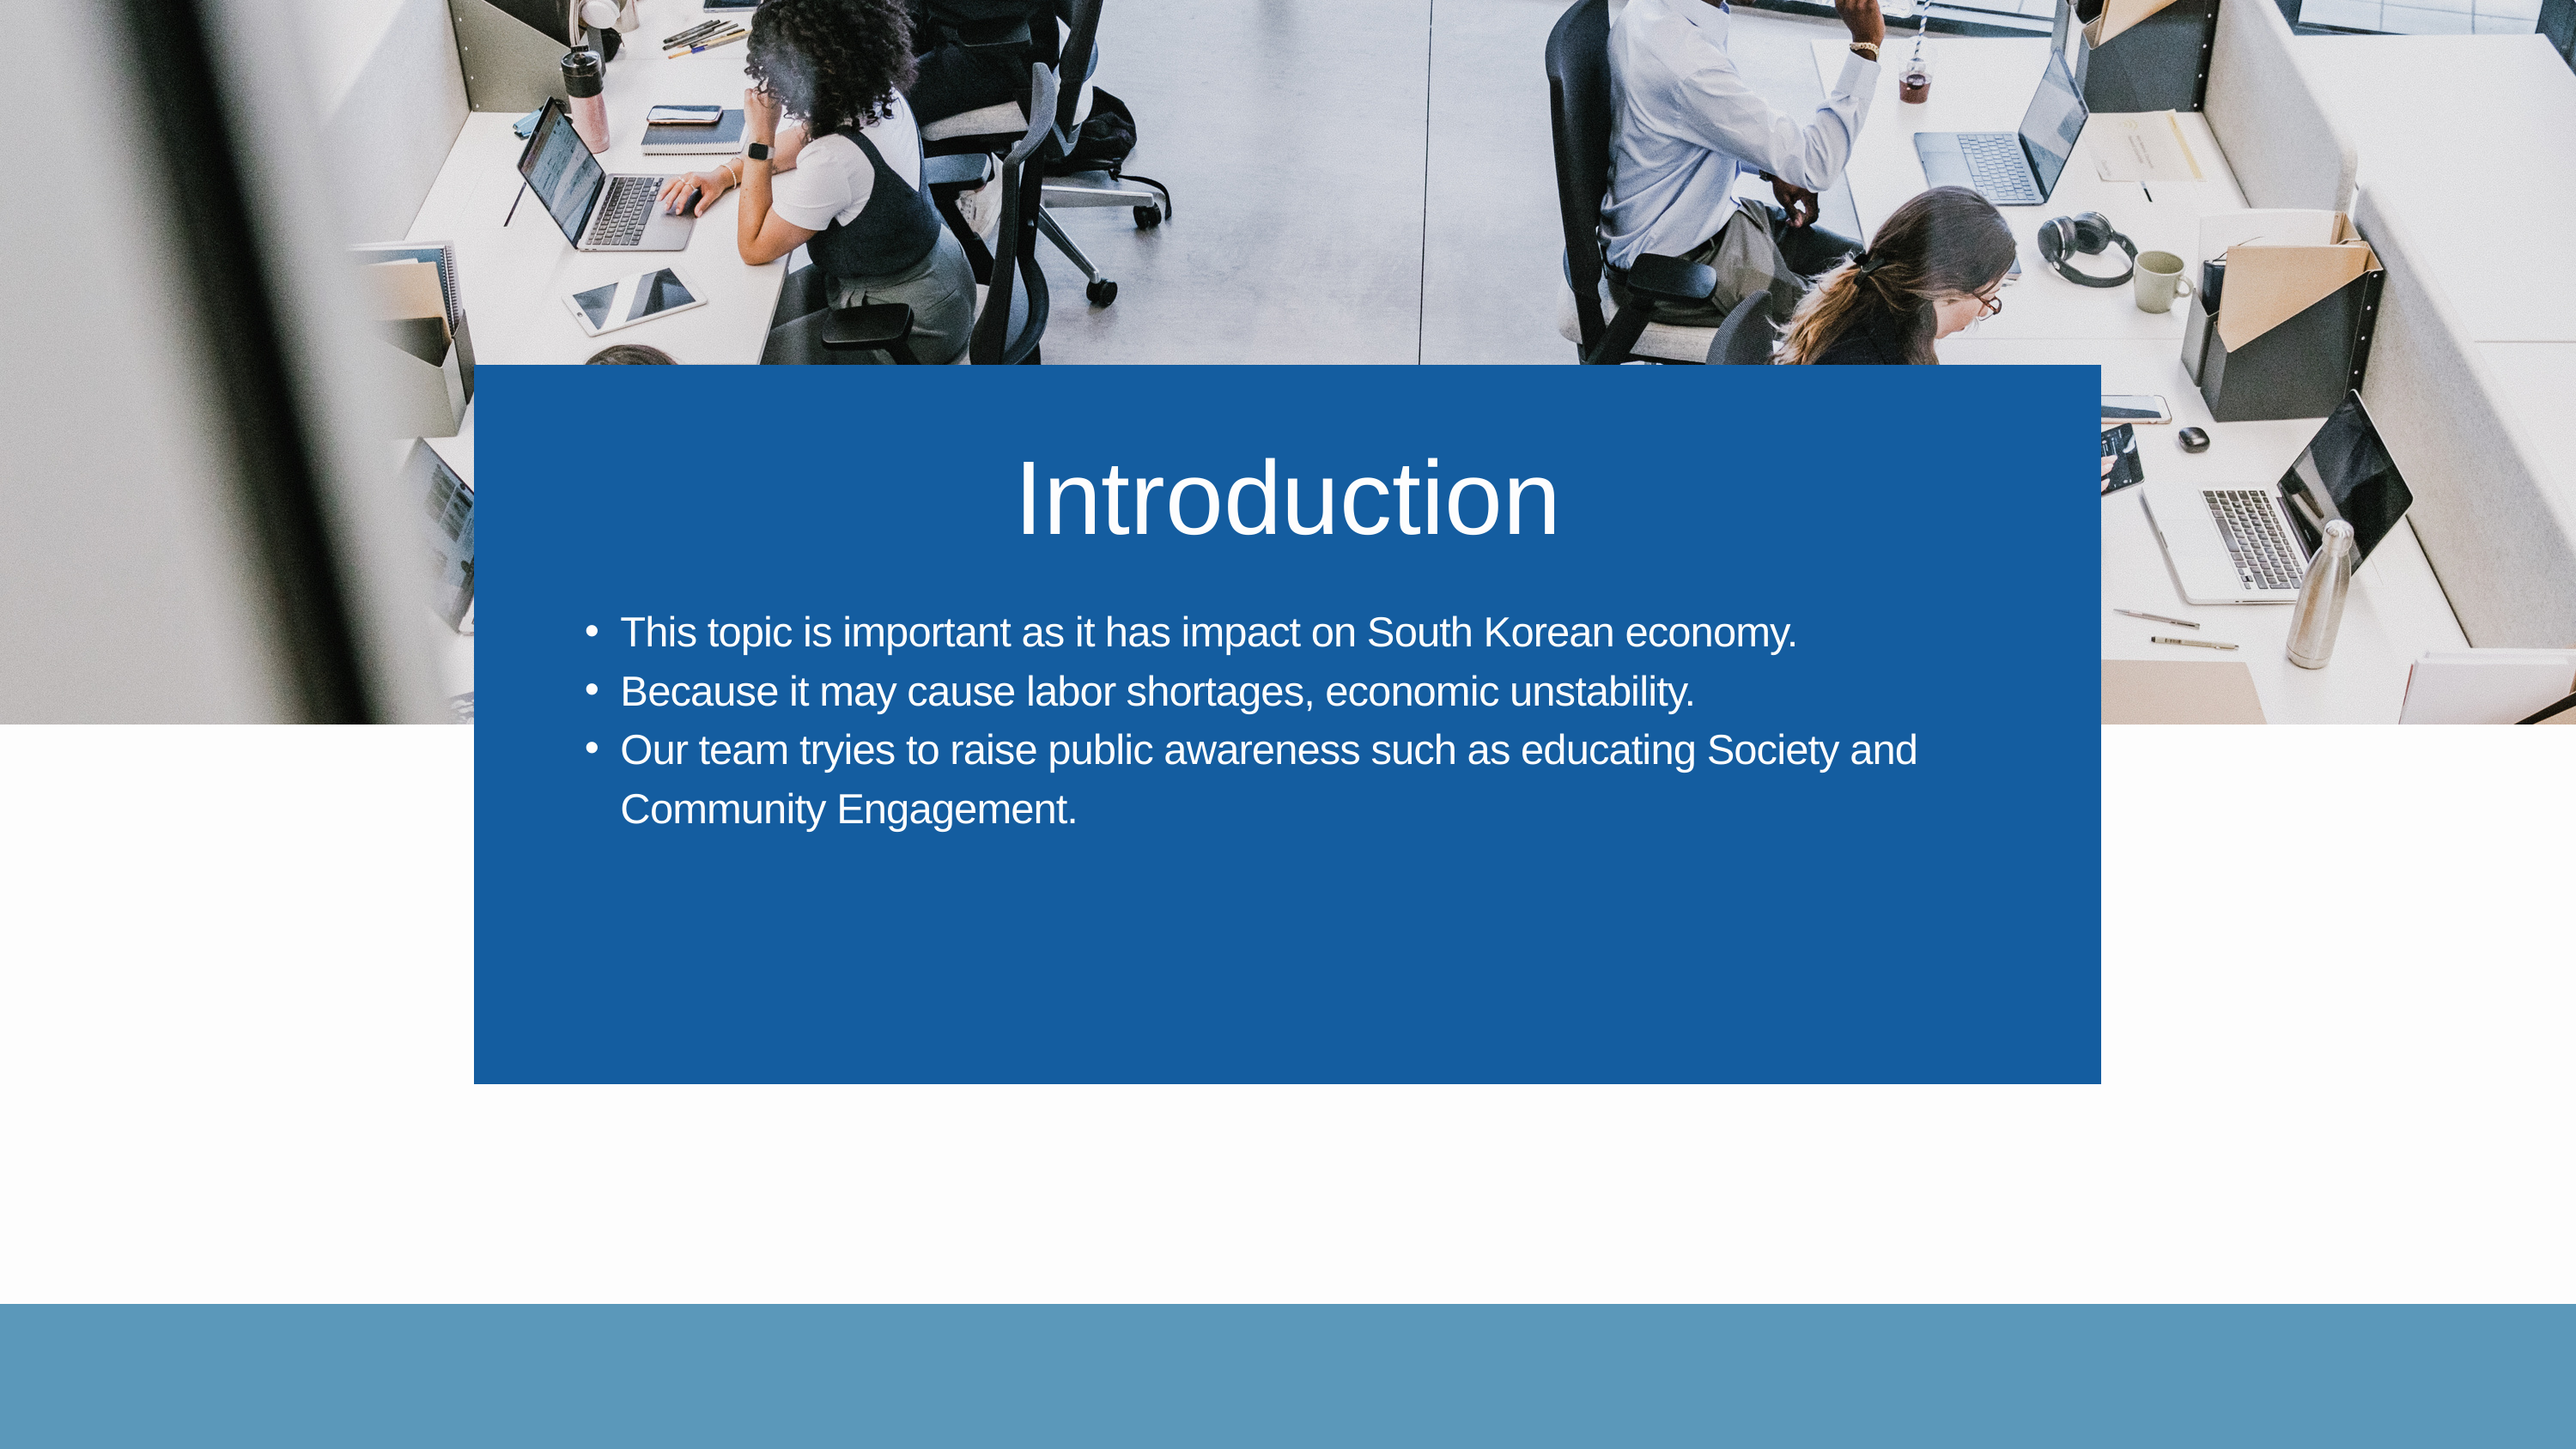

Introduction
This topic is important as it has impact on South Korean economy.
Because it may cause labor shortages, economic unstability.
Our team tryies to raise public awareness such as educating Society and Community Engagement.